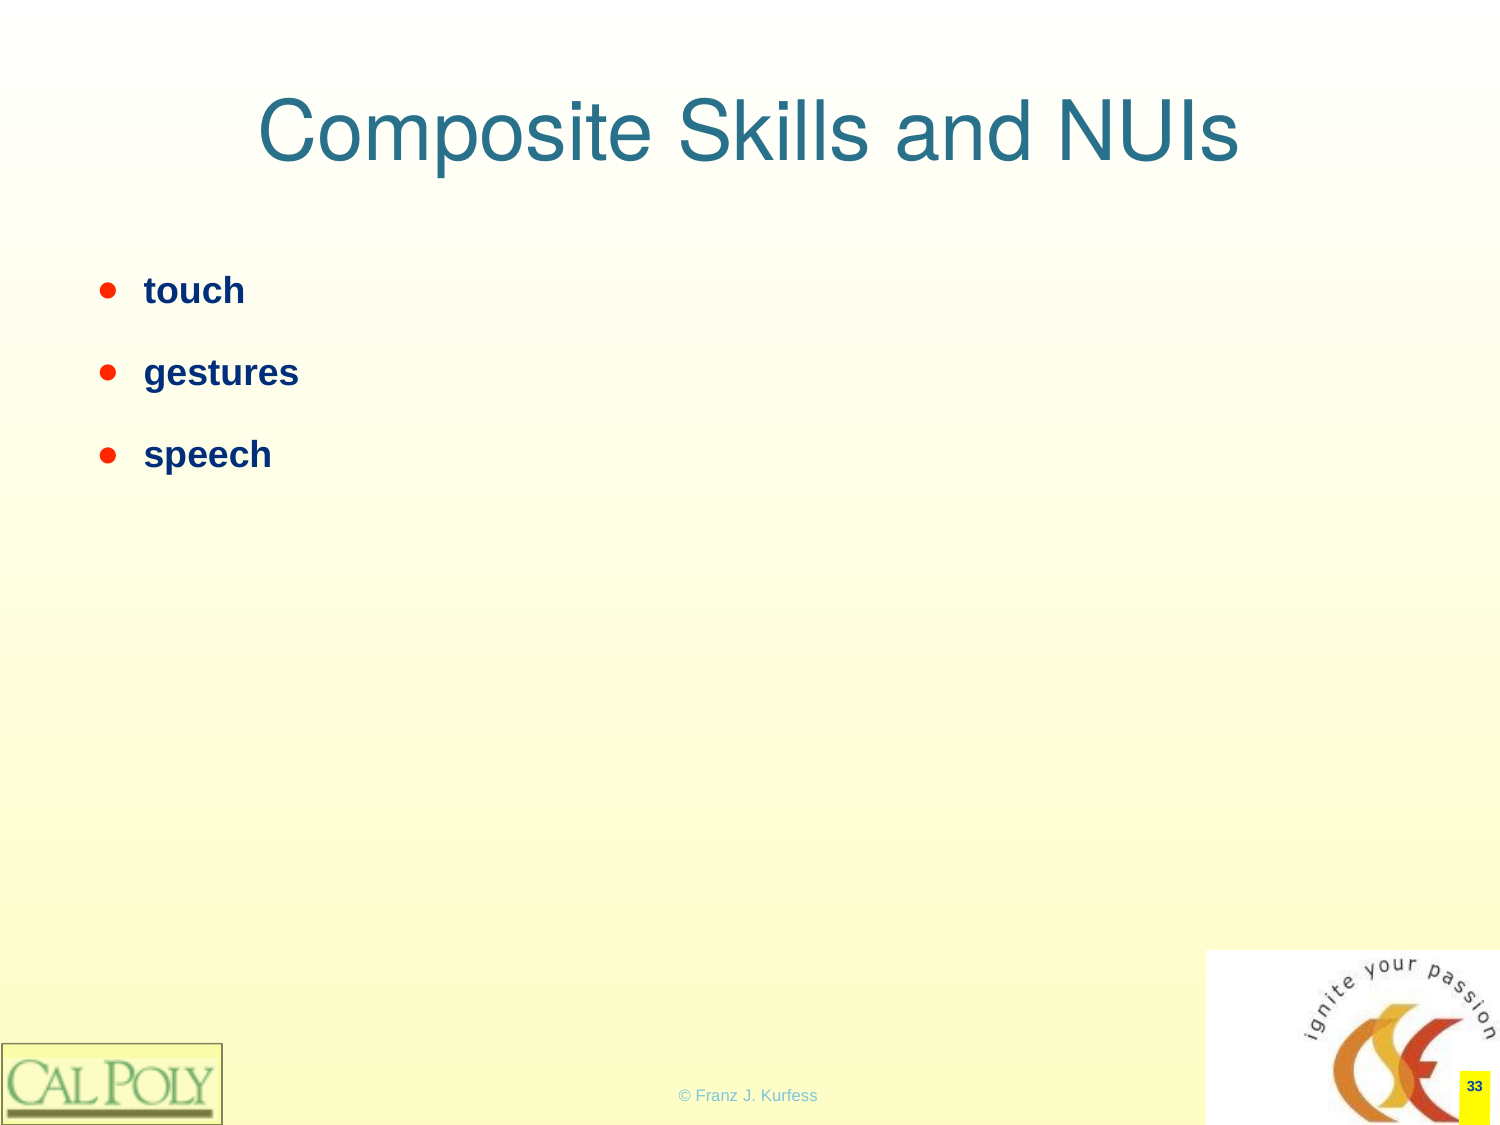

# Composite Skills and NUIs
touch
gestures
speech
33